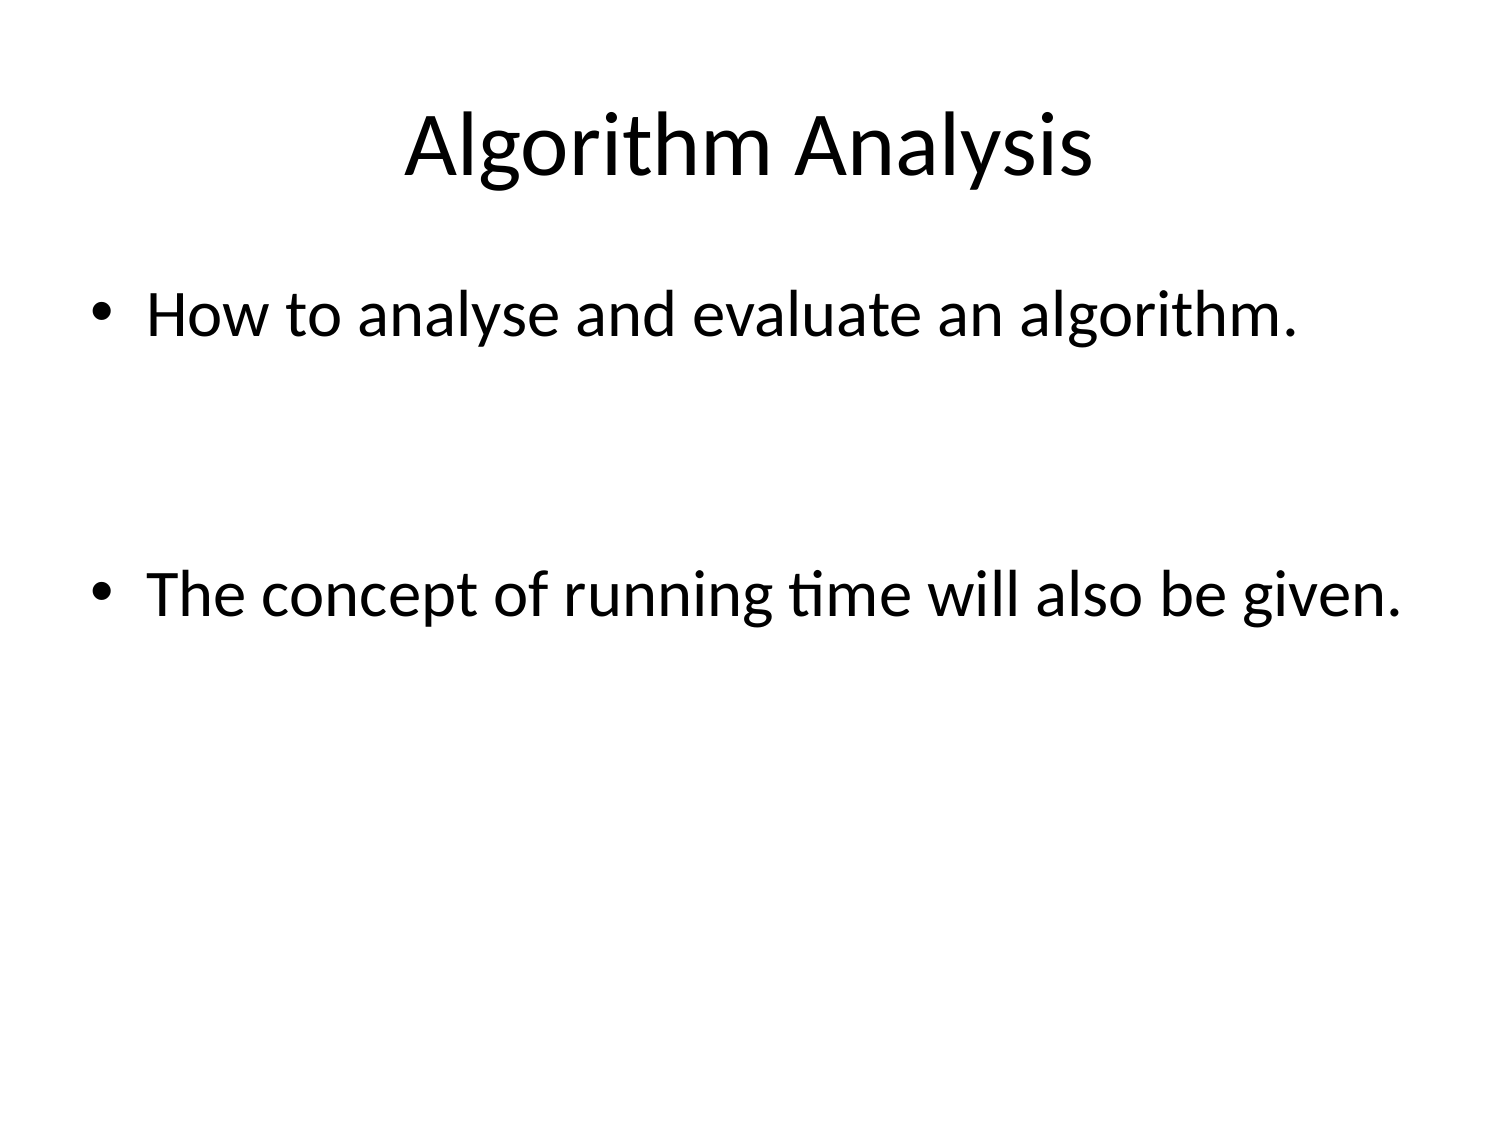

# Algorithm Analysis
How to analyse and evaluate an algorithm.

The concept of running time will also be given.